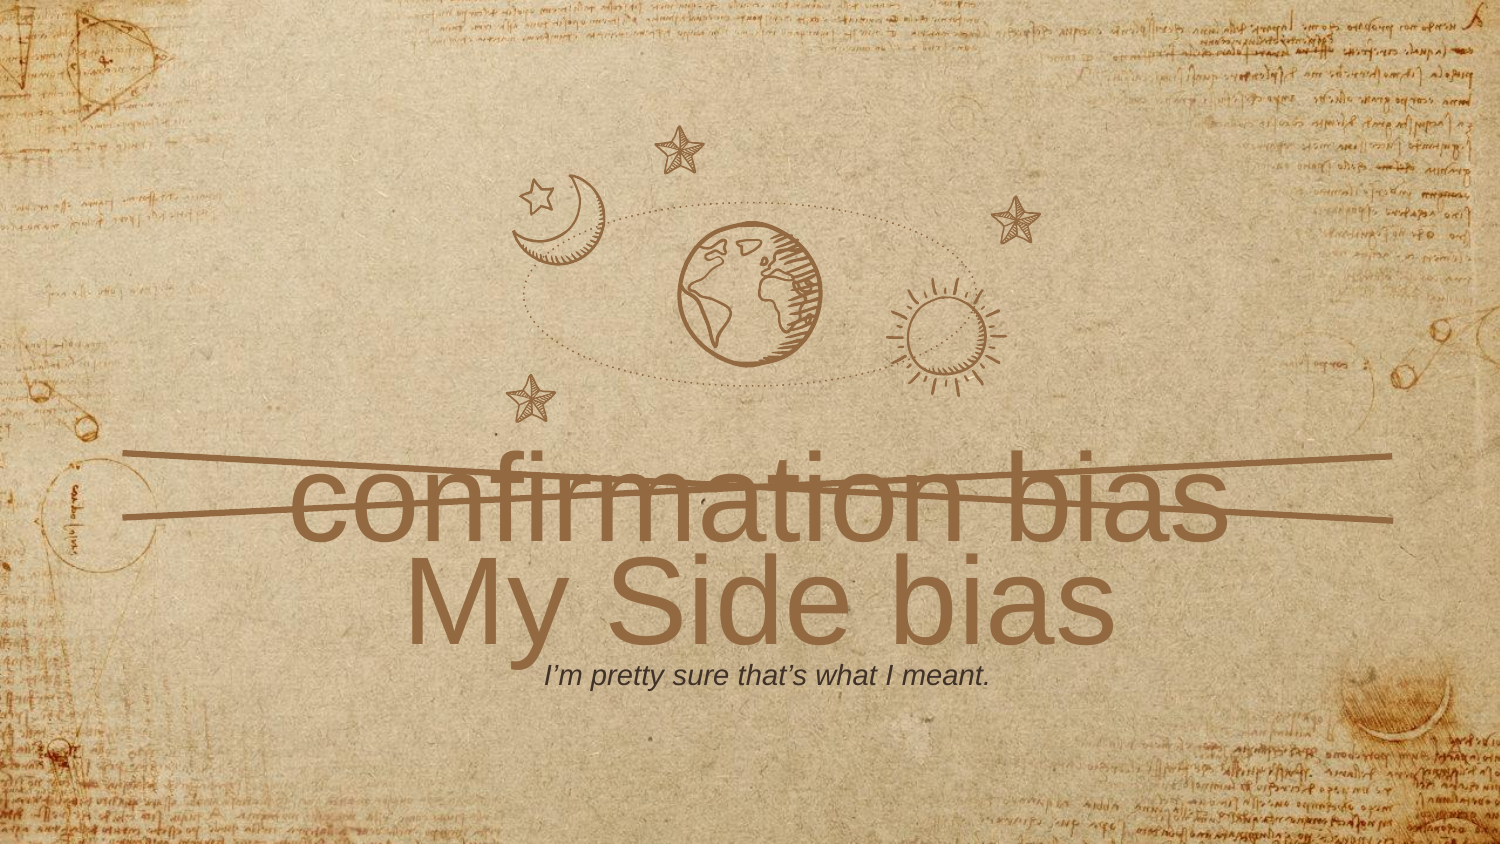

confirmation bias
My Side bias
I’m pretty sure that’s what I meant.